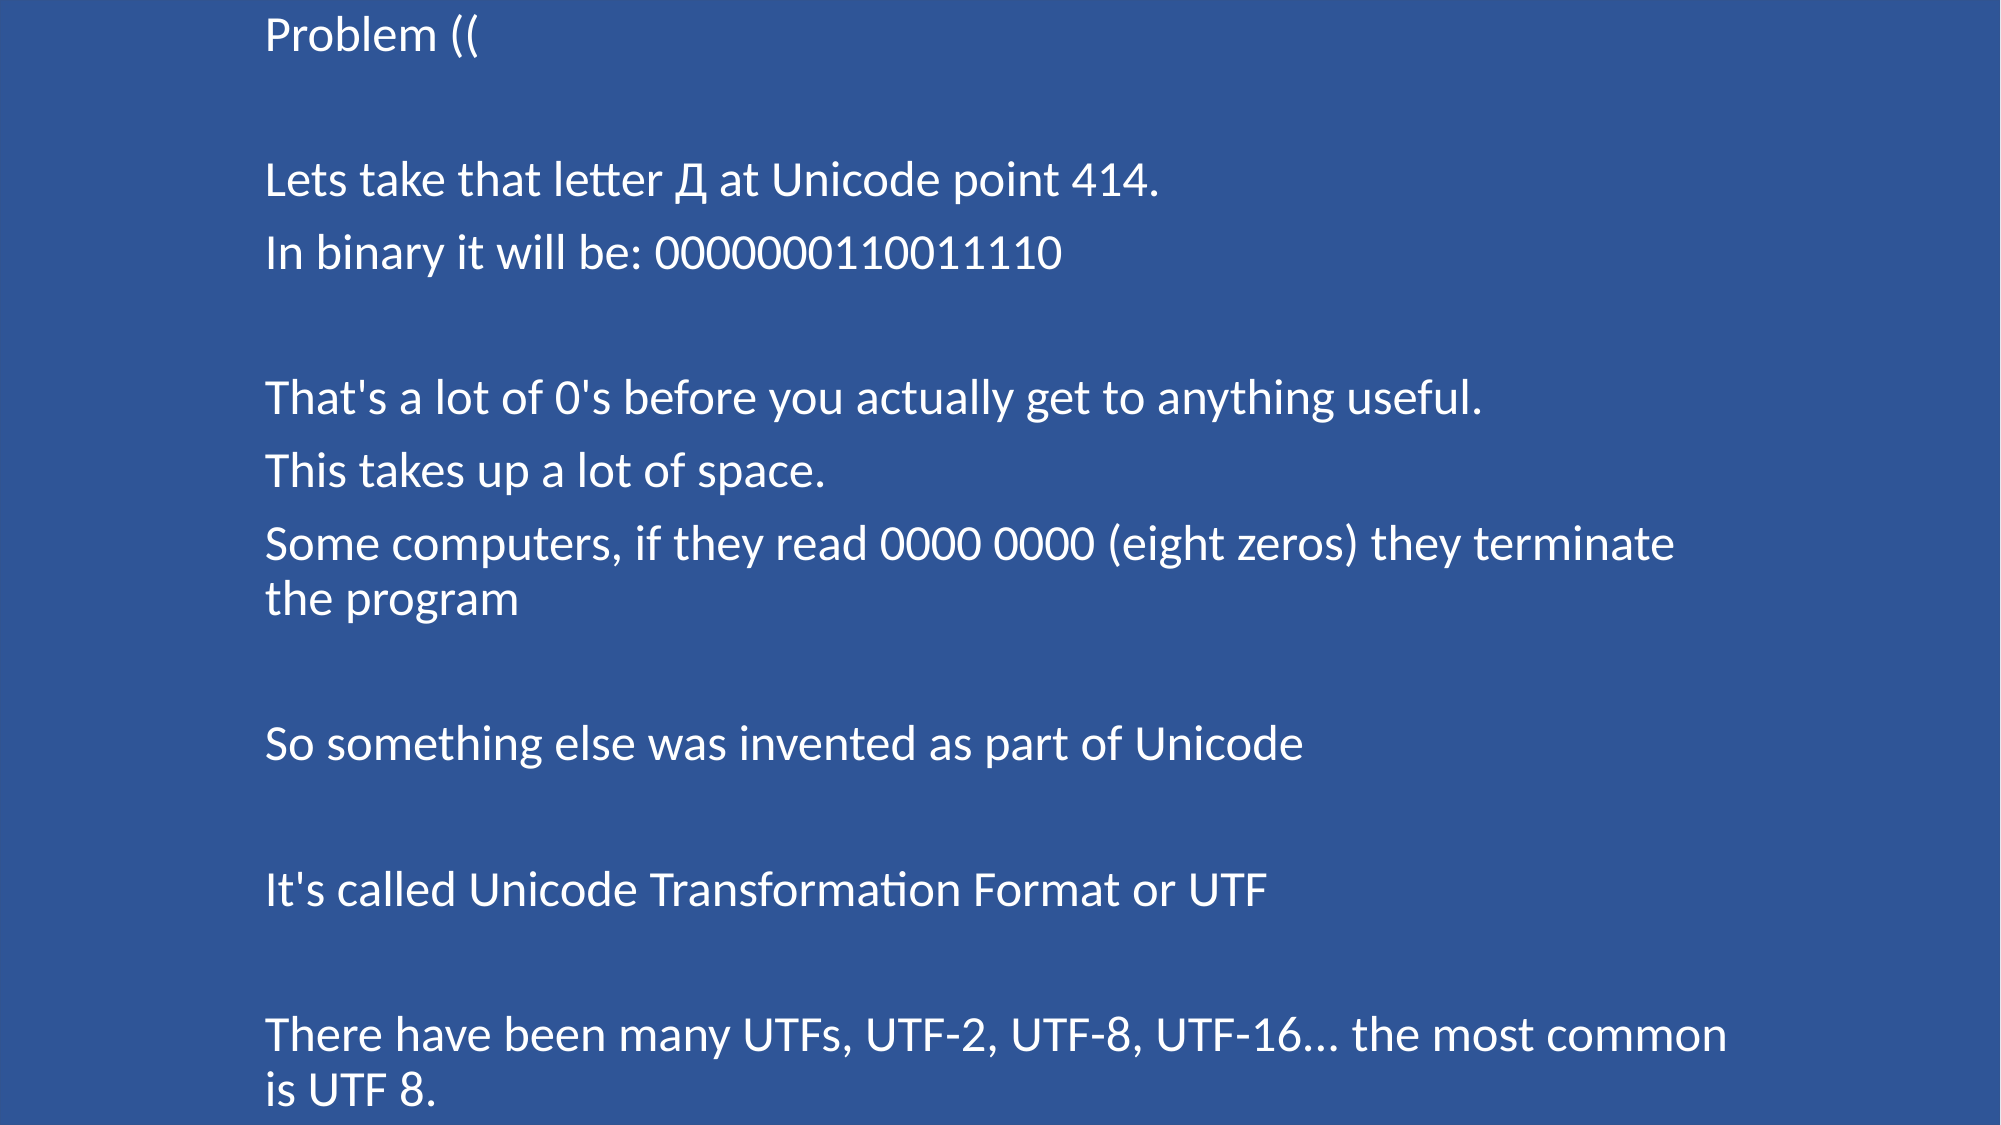

Problem ((

Lets take that letter Д at Unicode point 414.
In binary it will be: 0000000110011110

That's a lot of 0's before you actually get to anything useful.
This takes up a lot of space.
Some computers, if they read 0000 0000 (eight zeros) they terminate the program

So something else was invented as part of Unicode

It's called Unicode Transformation Format or UTF

There have been many UTFs, UTF-2, UTF-8, UTF-16... the most common is UTF 8.